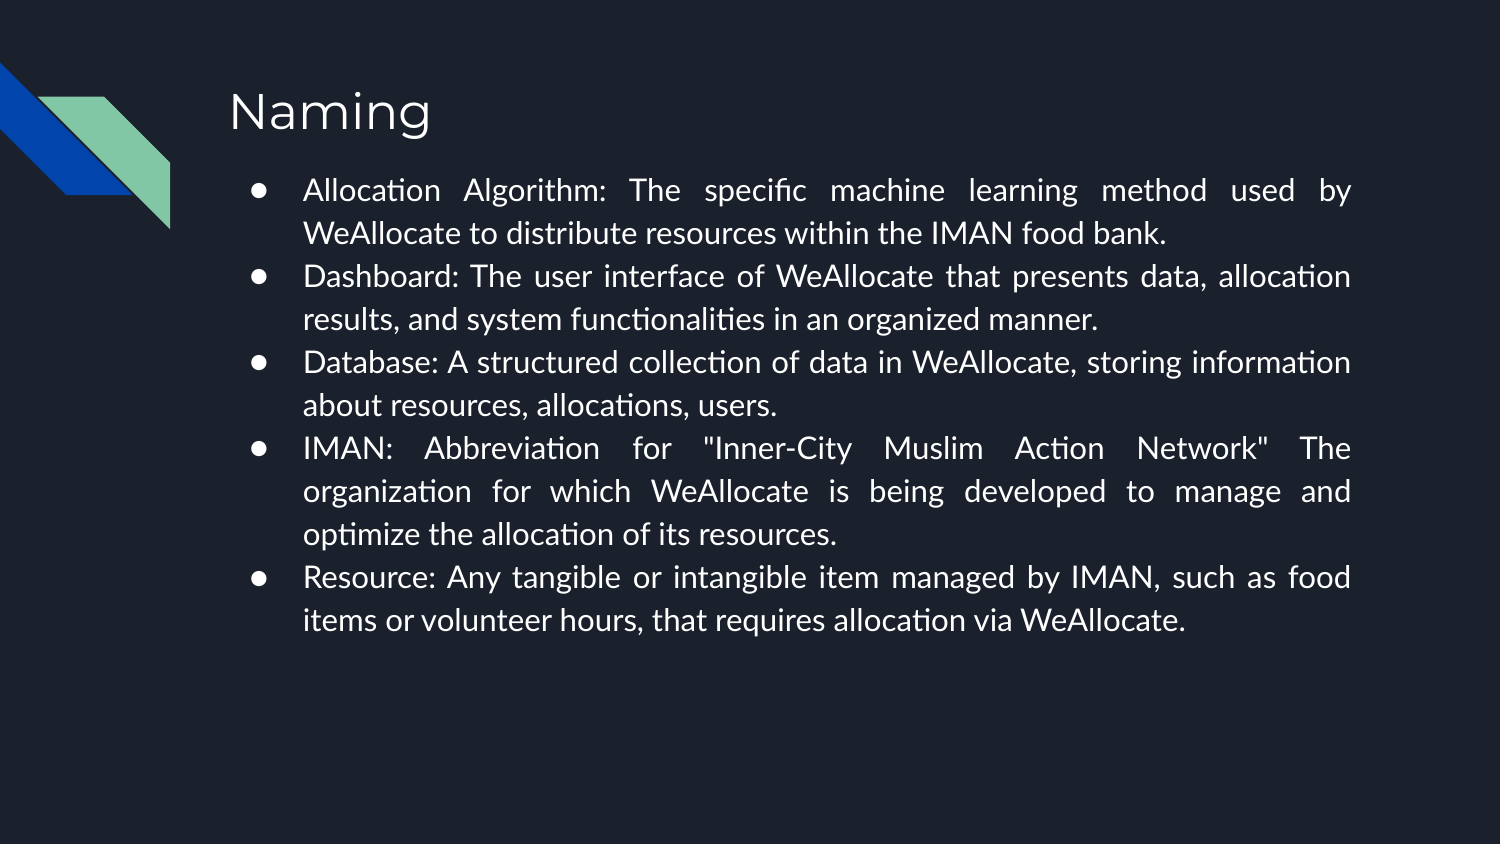

# Naming
Allocation Algorithm: The specific machine learning method used by WeAllocate to distribute resources within the IMAN food bank.
Dashboard: The user interface of WeAllocate that presents data, allocation results, and system functionalities in an organized manner.
Database: A structured collection of data in WeAllocate, storing information about resources, allocations, users.
IMAN: Abbreviation for "Inner-City Muslim Action Network" The organization for which WeAllocate is being developed to manage and optimize the allocation of its resources.
Resource: Any tangible or intangible item managed by IMAN, such as food items or volunteer hours, that requires allocation via WeAllocate.